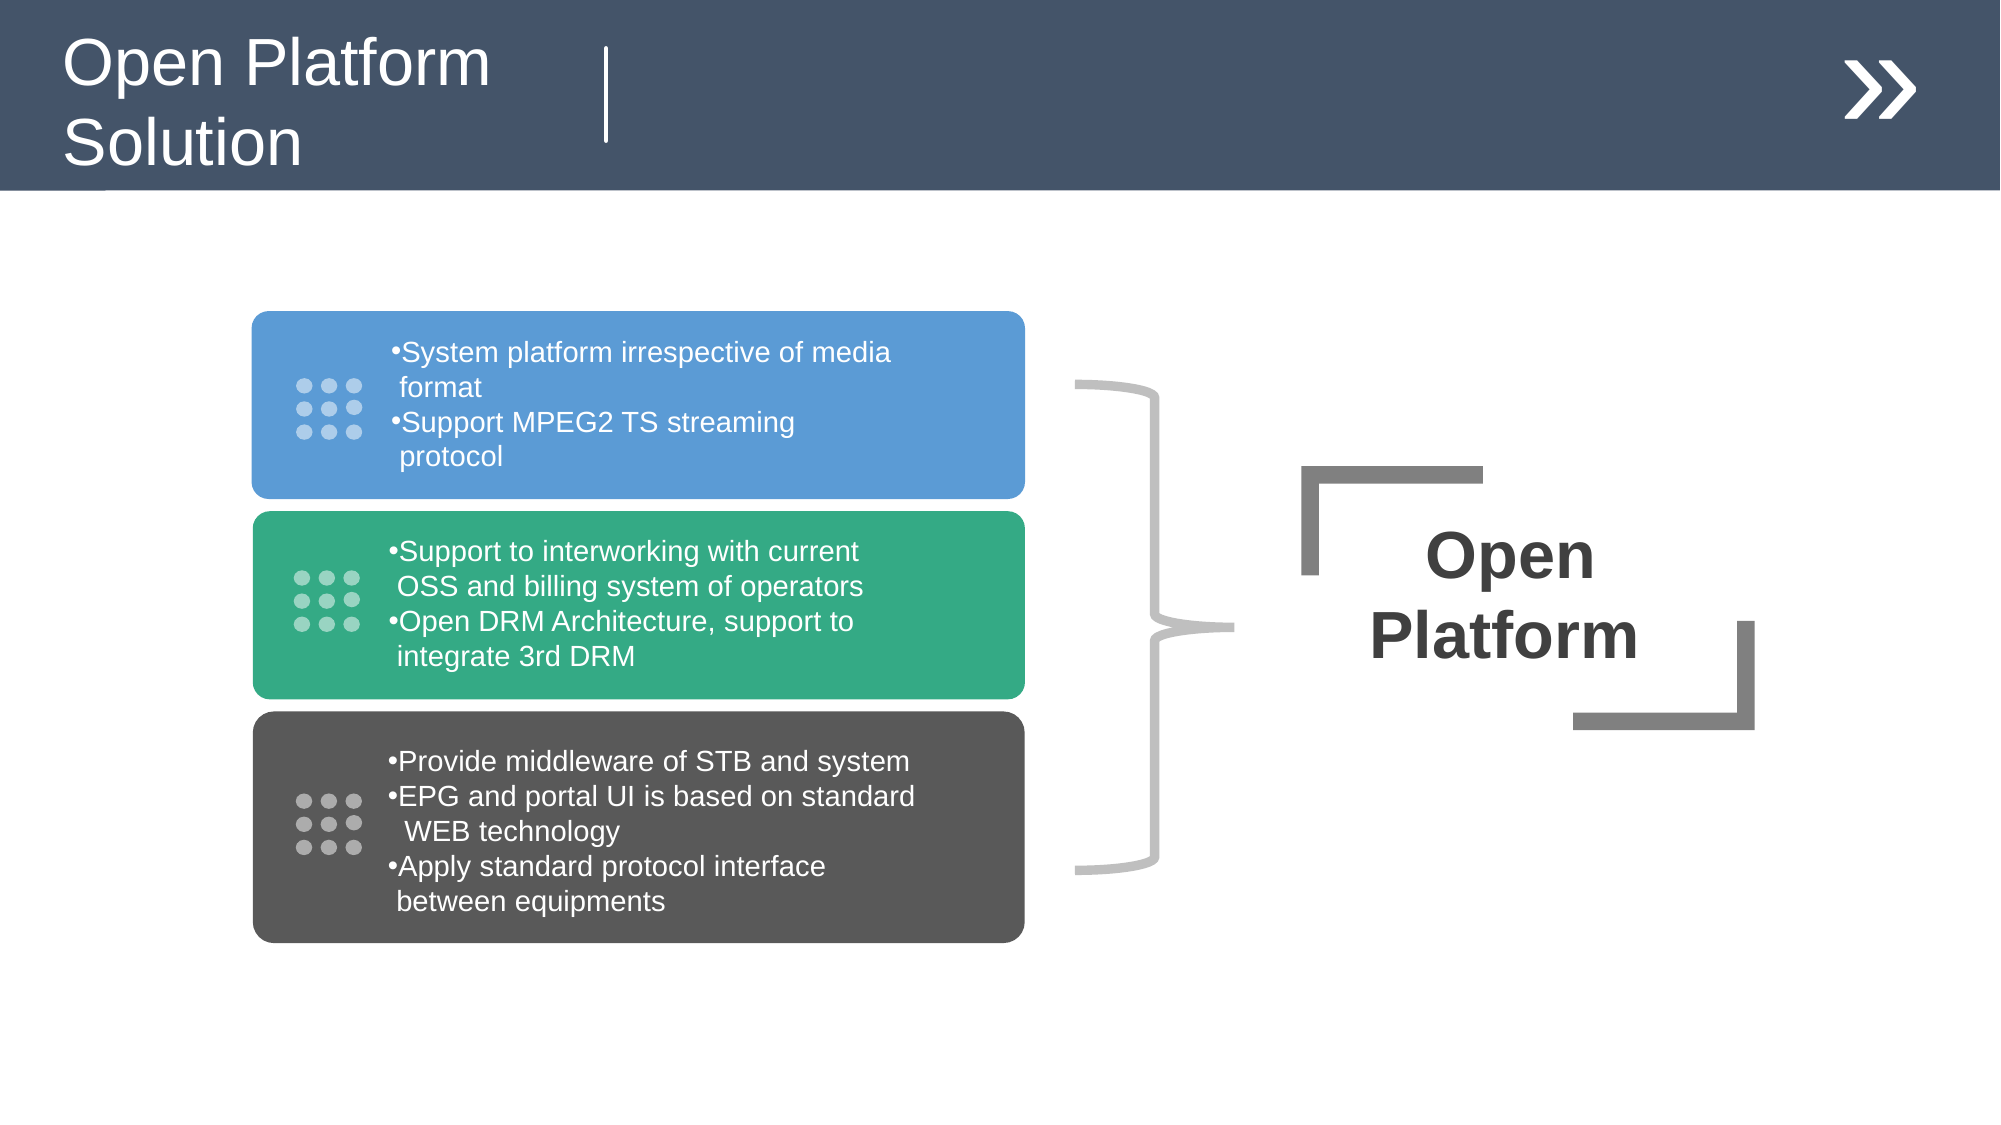

«
Open Platform Solution

System platform irrespective of media
 format
Support MPEG2 TS streaming
 protocol

Support to interworking with current
 OSS and billing system of operators
Open DRM Architecture, support to
 integrate 3rd DRM

Provide middleware of STB and system
EPG and portal UI is based on standard
  WEB technology
Apply standard protocol interface
 between equipments

Open
   Platform